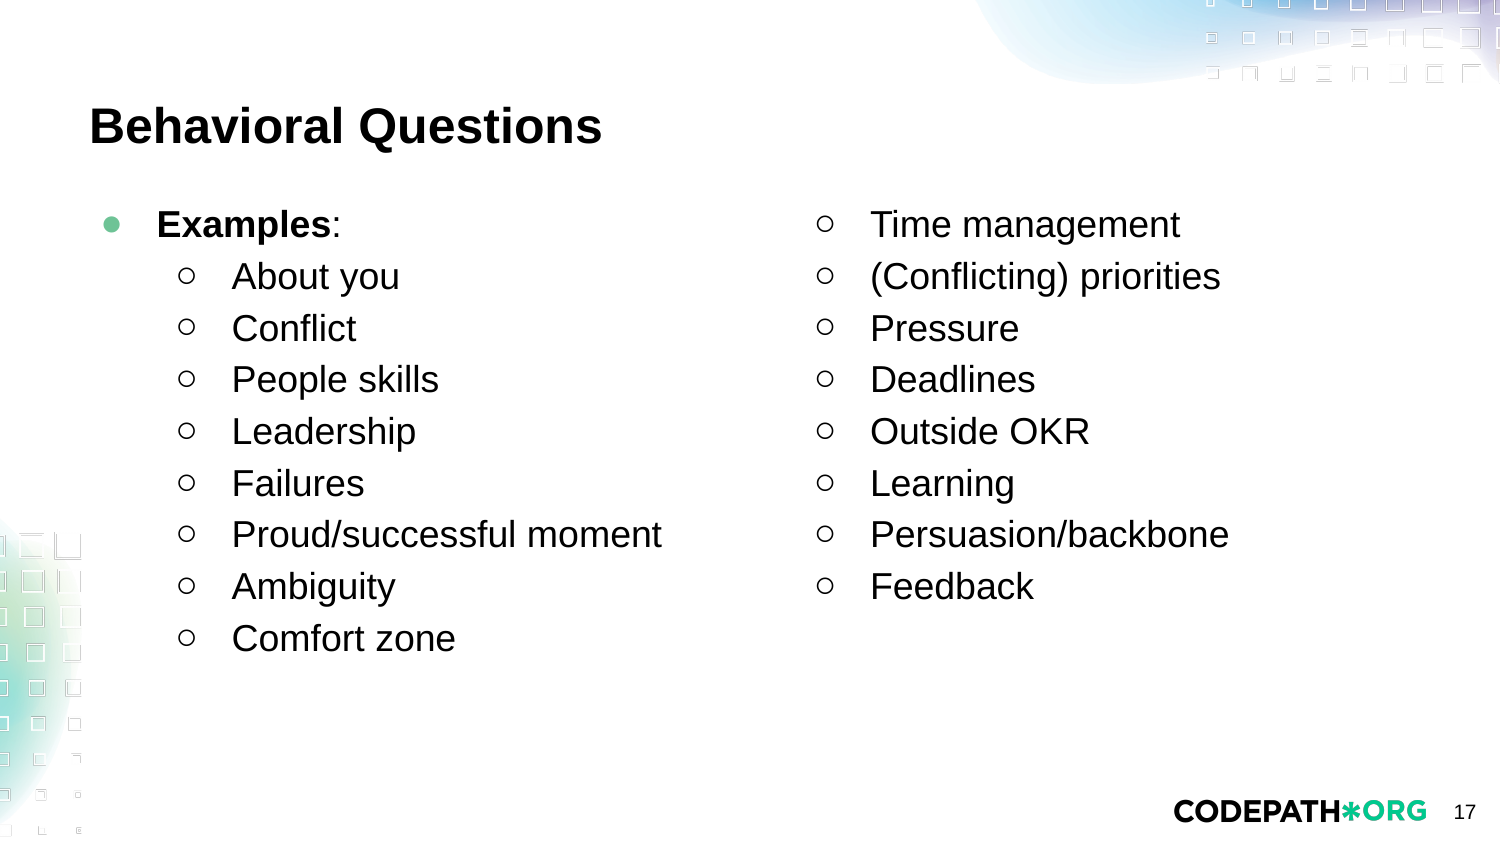

# Behavioral Questions
Examples:
About you
Conflict
People skills
Leadership
Failures
Proud/successful moment
Ambiguity
Comfort zone

Time management
(Conflicting) priorities
Pressure
Deadlines
Outside OKR
Learning
Persuasion/backbone
Feedback
17